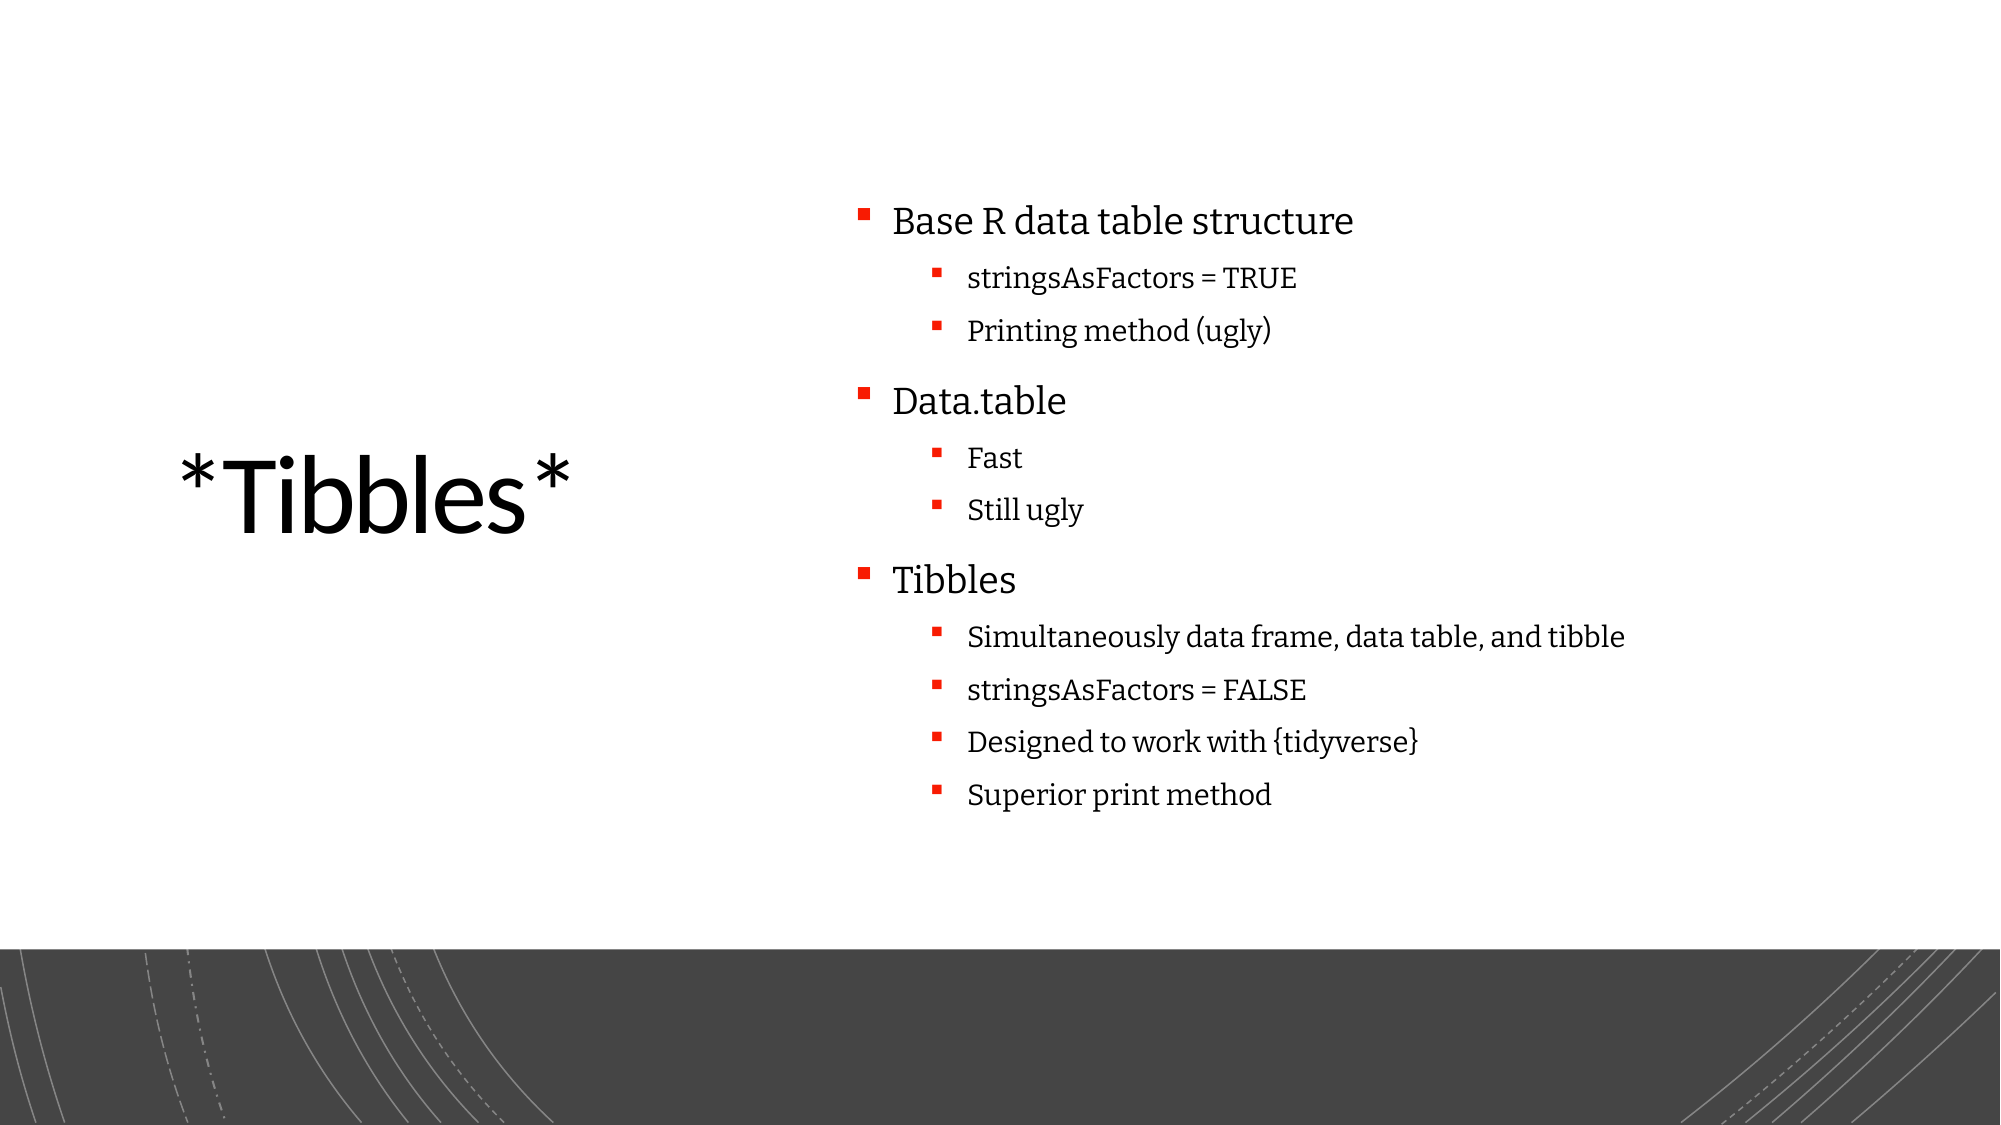

35
# *Tibbles*
Base R data table structure
stringsAsFactors = TRUE
Printing method (ugly)
Data.table
Fast
Still ugly
Tibbles
Simultaneously data frame, data table, and tibble
stringsAsFactors = FALSE
Designed to work with {tidyverse}
Superior print method